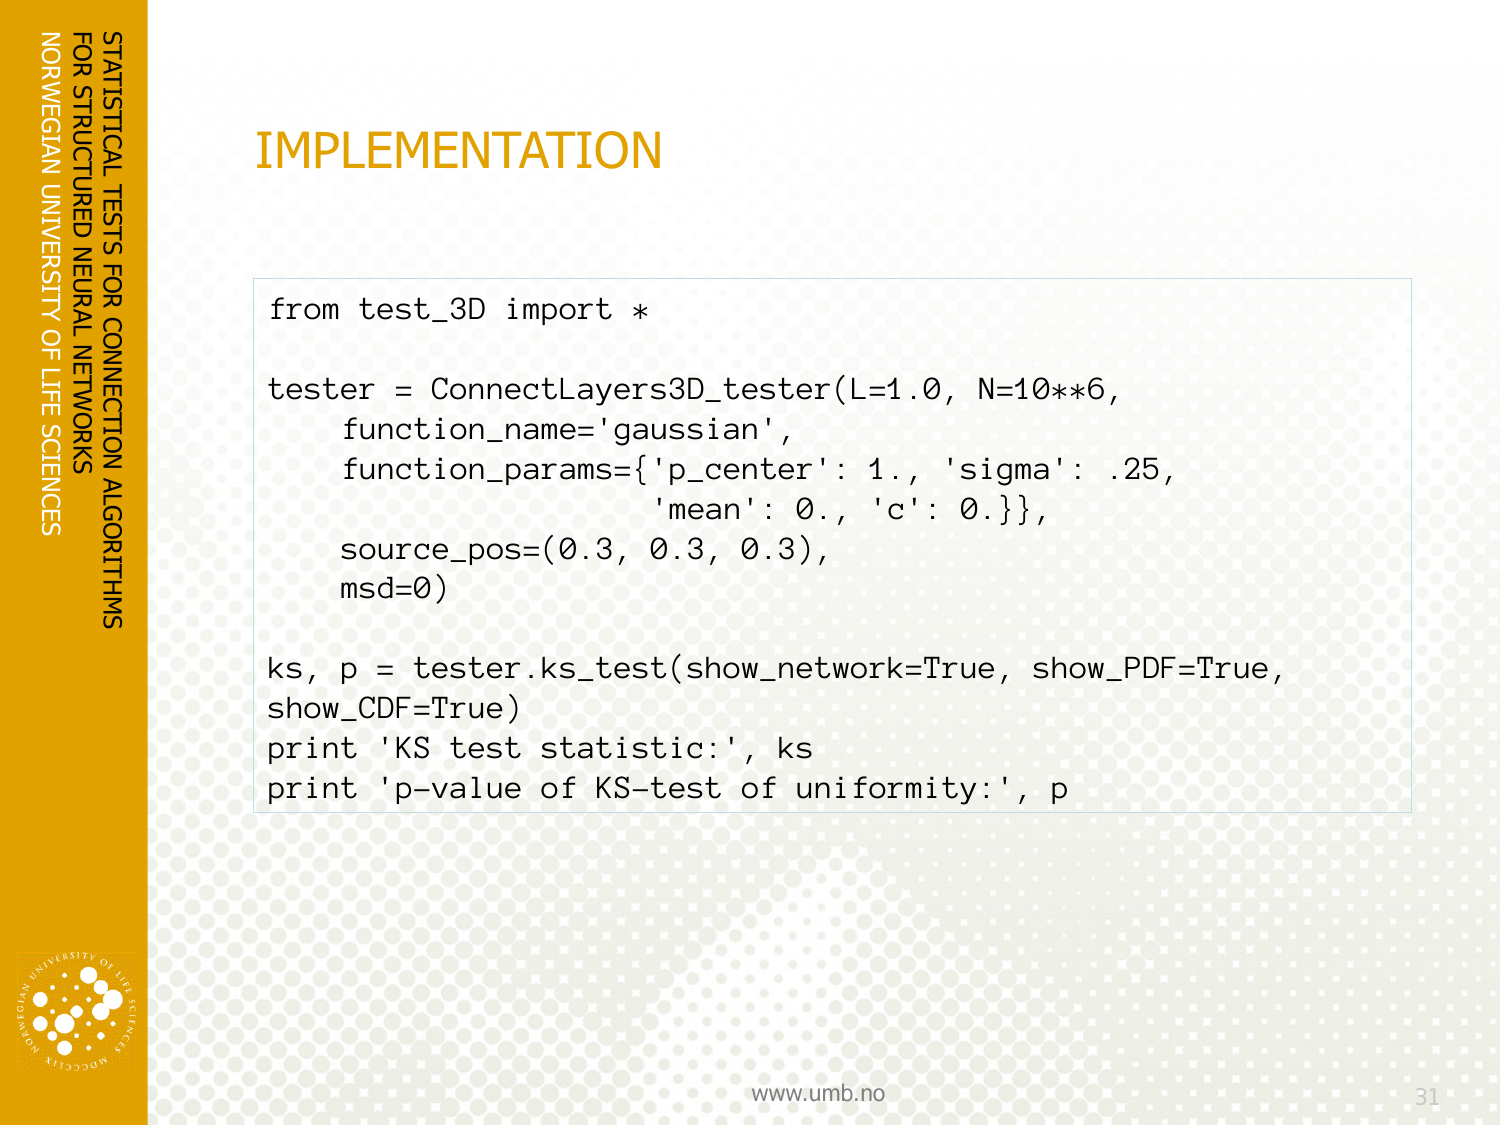

# IMPLEMENTATION

from test_3D import *

tester = ConnectLayers3D_tester(L=1.0, N=10**6,
    function_name='gaussian',
    function_params={'p_center': 1., 'sigma': .25,
                     'mean': 0., 'c': 0.}},
    source_pos=(0.3, 0.3, 0.3),
    msd=0)

ks, p = tester.ks_test(show_network=True, show_PDF=True, show_CDF=True)
print 'KS test statistic:', ks
print 'p-value of KS-test of uniformity:', p
STATISTICAL TESTS FOR CONNECTION ALGORITHMS FOR STRUCTURED NEURAL NETWORKS
31